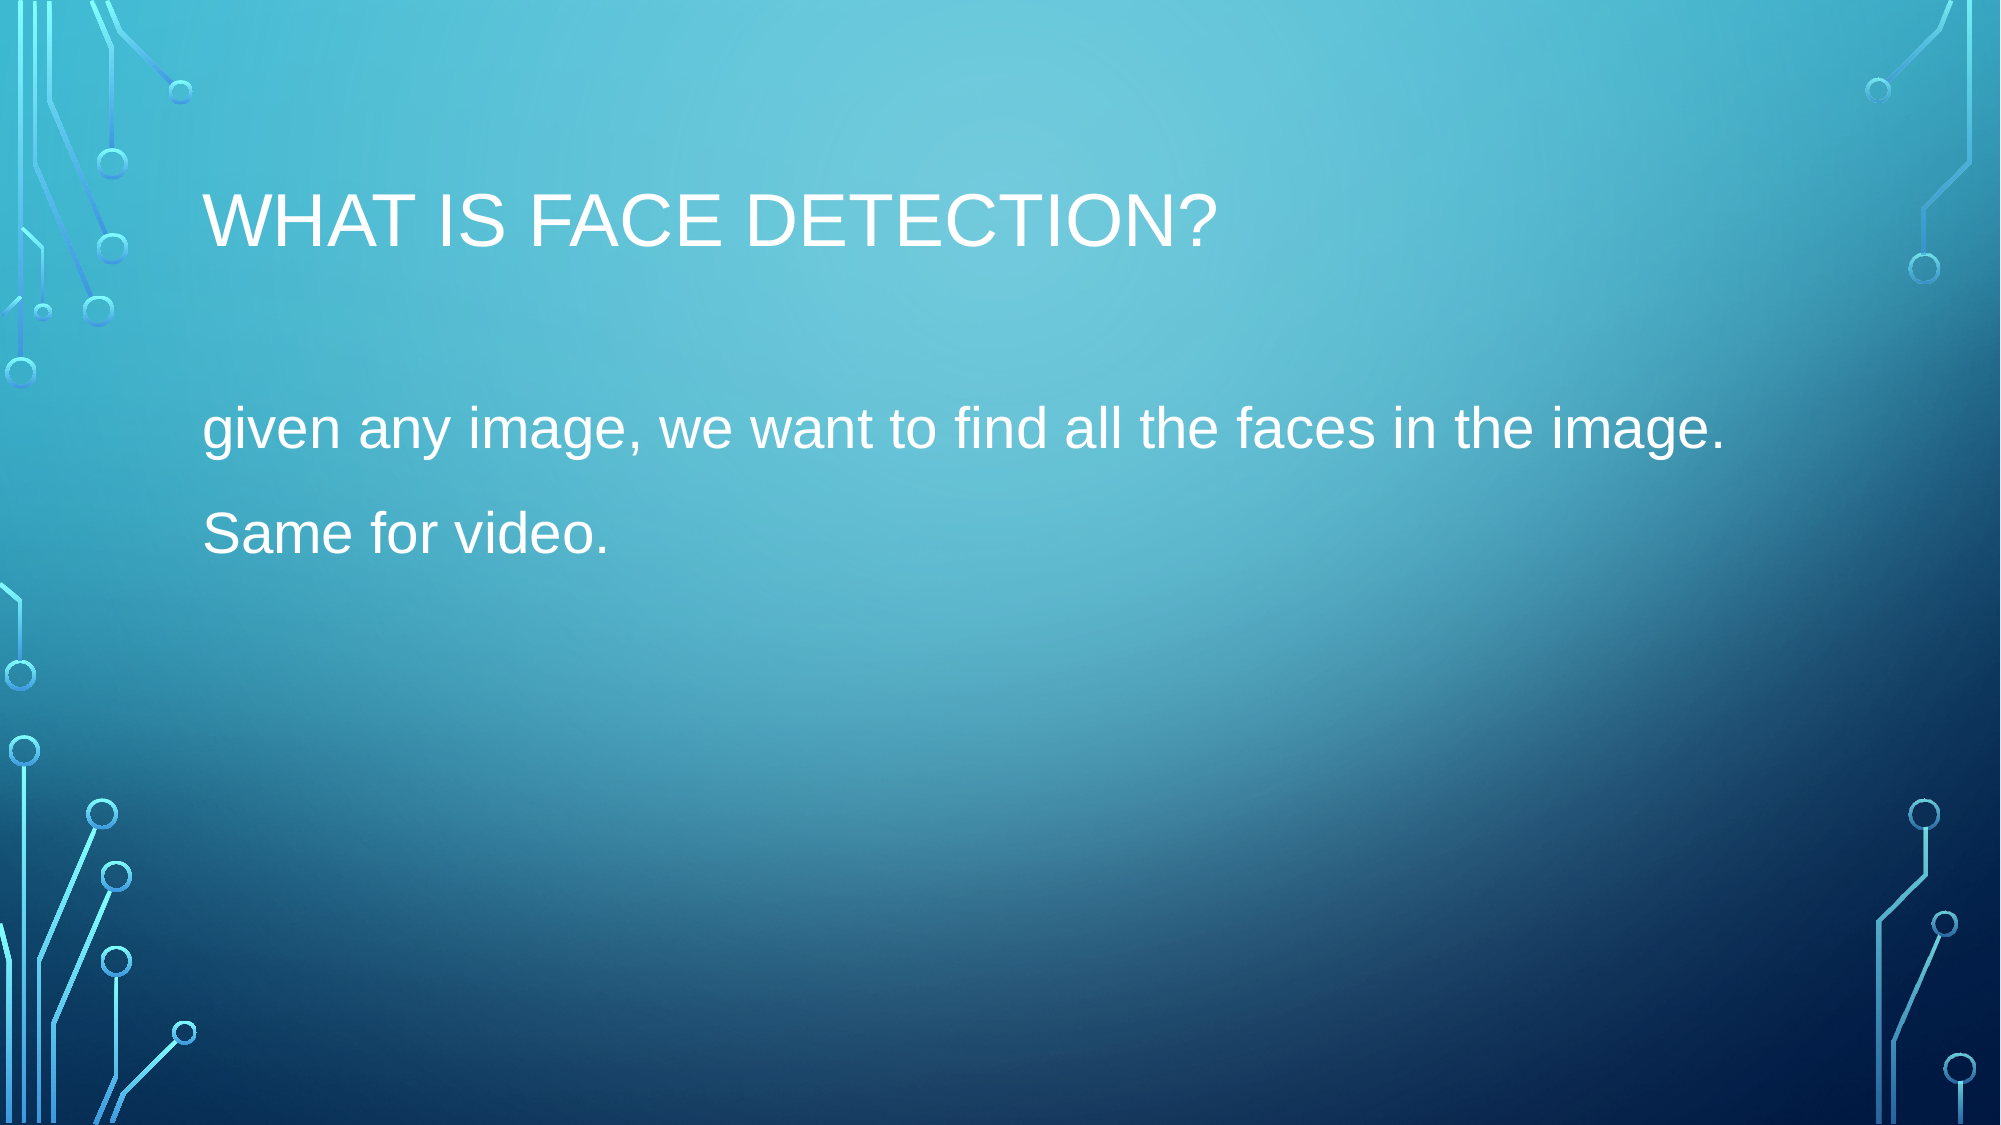

# What is face detection?
given any image, we want to find all the faces in the image.
Same for video.